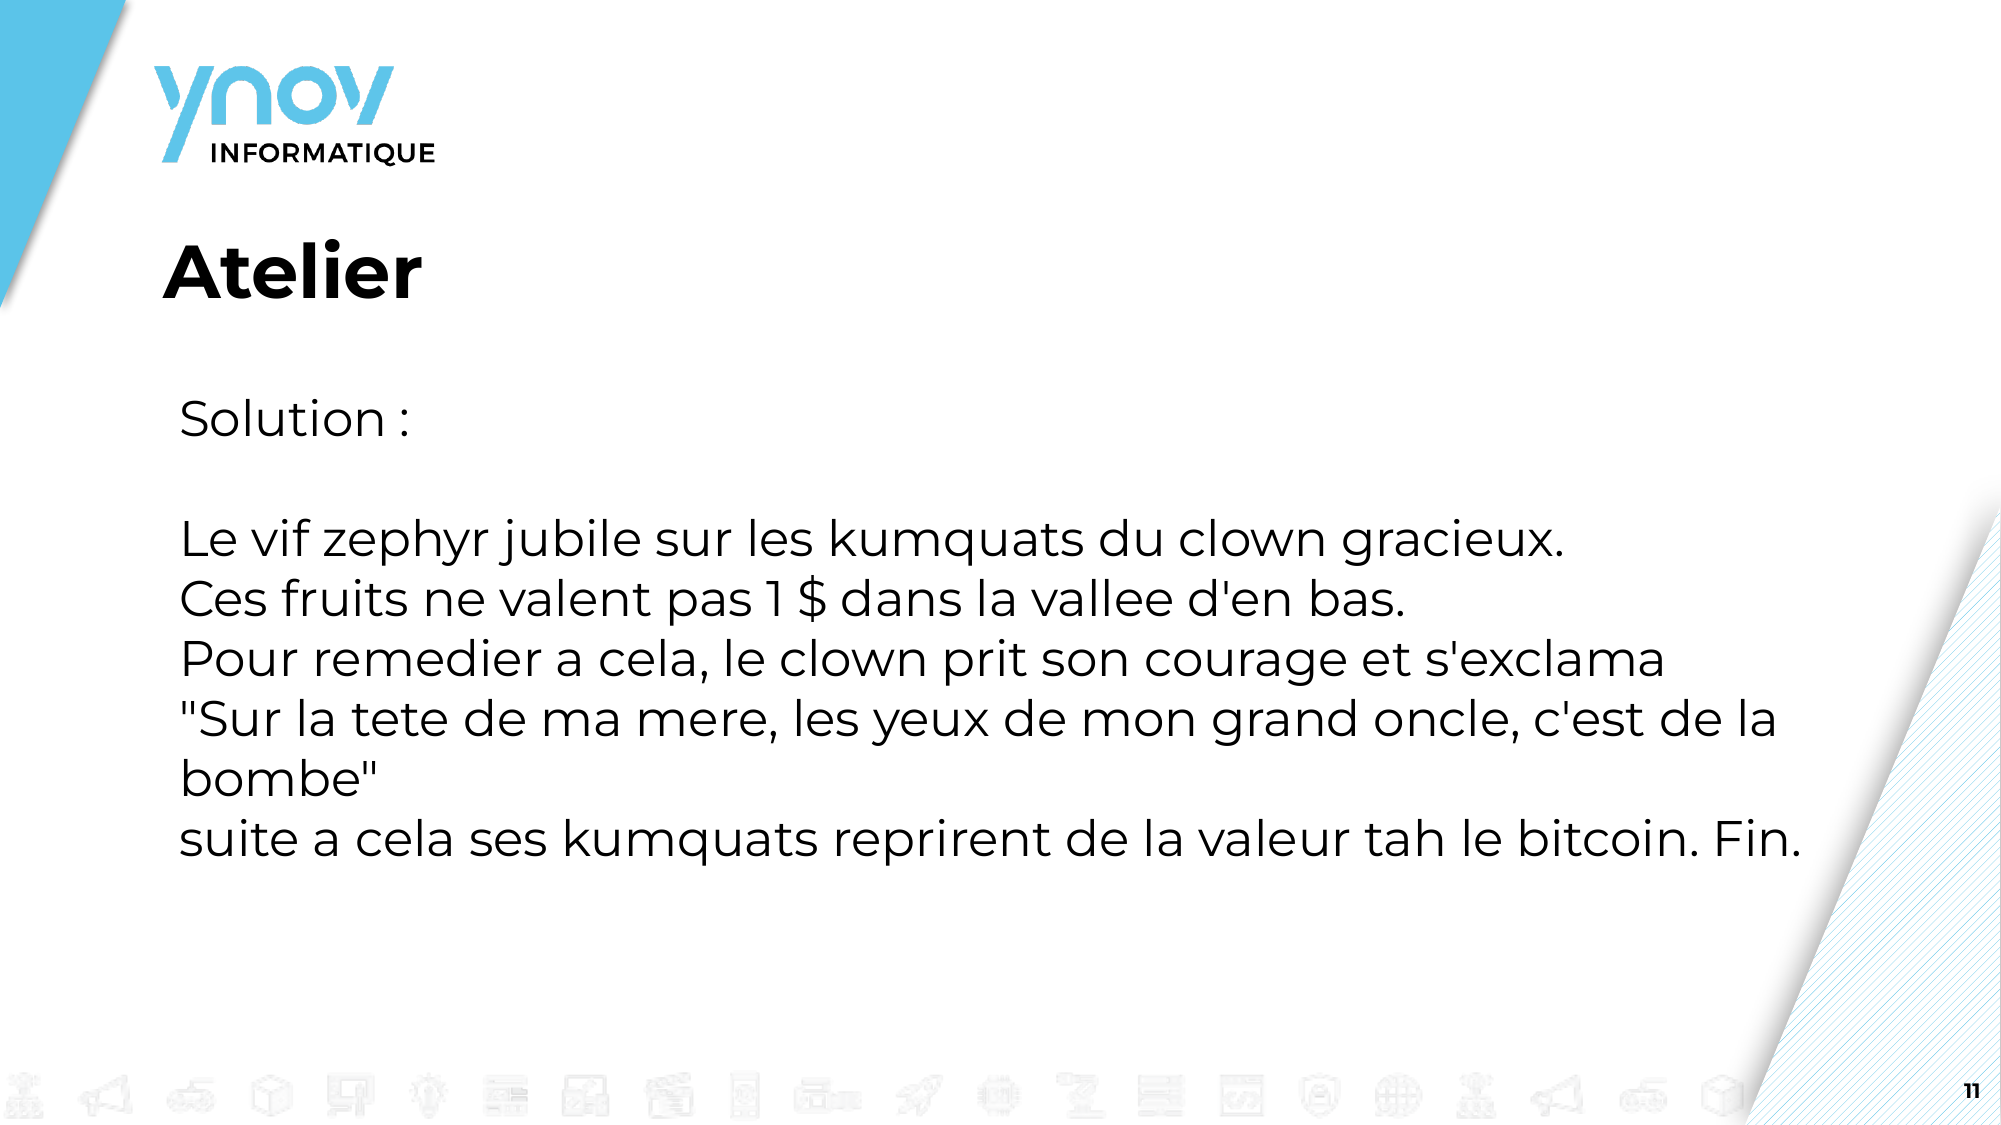

Atelier
Solution :

Le vif zephyr jubile sur les kumquats du clown gracieux.
Ces fruits ne valent pas 1 $ dans la vallee d'en bas.
Pour remedier a cela, le clown prit son courage et s'exclama
"Sur la tete de ma mere, les yeux de mon grand oncle, c'est de la bombe"
suite a cela ses kumquats reprirent de la valeur tah le bitcoin. Fin.